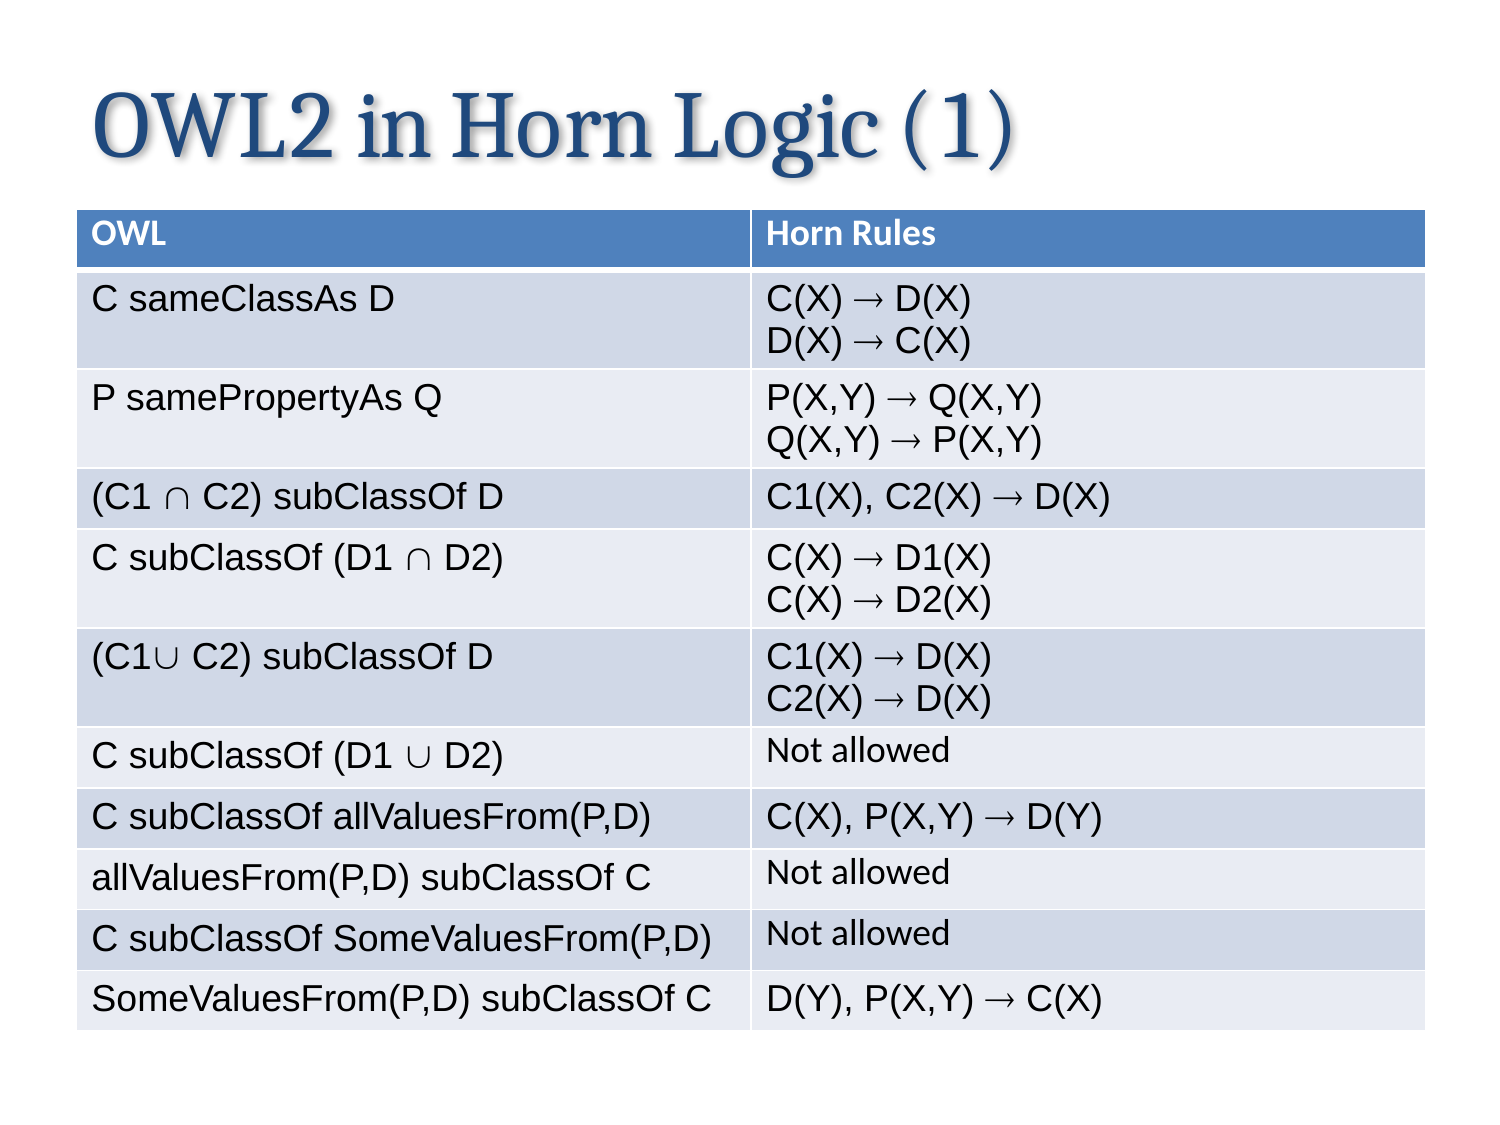

# OWL2 in Horn Logic (1)
| OWL | Horn Rules |
| --- | --- |
| C sameClassAs D | C(X) → D(X) D(X) → C(X) |
| P samePropertyAs Q | P(X,Y) → Q(X,Y) Q(X,Y) → P(X,Y) |
| (C1 ∩ C2) subClassOf D | C1(X), C2(X) → D(X) |
| C subClassOf (D1 ∩ D2) | C(X) → D1(X) C(X) → D2(X) |
| (C1∪ C2) subClassOf D | C1(X) → D(X) C2(X) → D(X) |
| C subClassOf (D1 ∪ D2) | Not allowed |
| C subClassOf allValuesFrom(P,D) | C(X), P(X,Y) → D(Y) |
| allValuesFrom(P,D) subClassOf C | Not allowed |
| C subClassOf SomeValuesFrom(P,D) | Not allowed |
| SomeValuesFrom(P,D) subClassOf C | D(Y), P(X,Y) → C(X) |